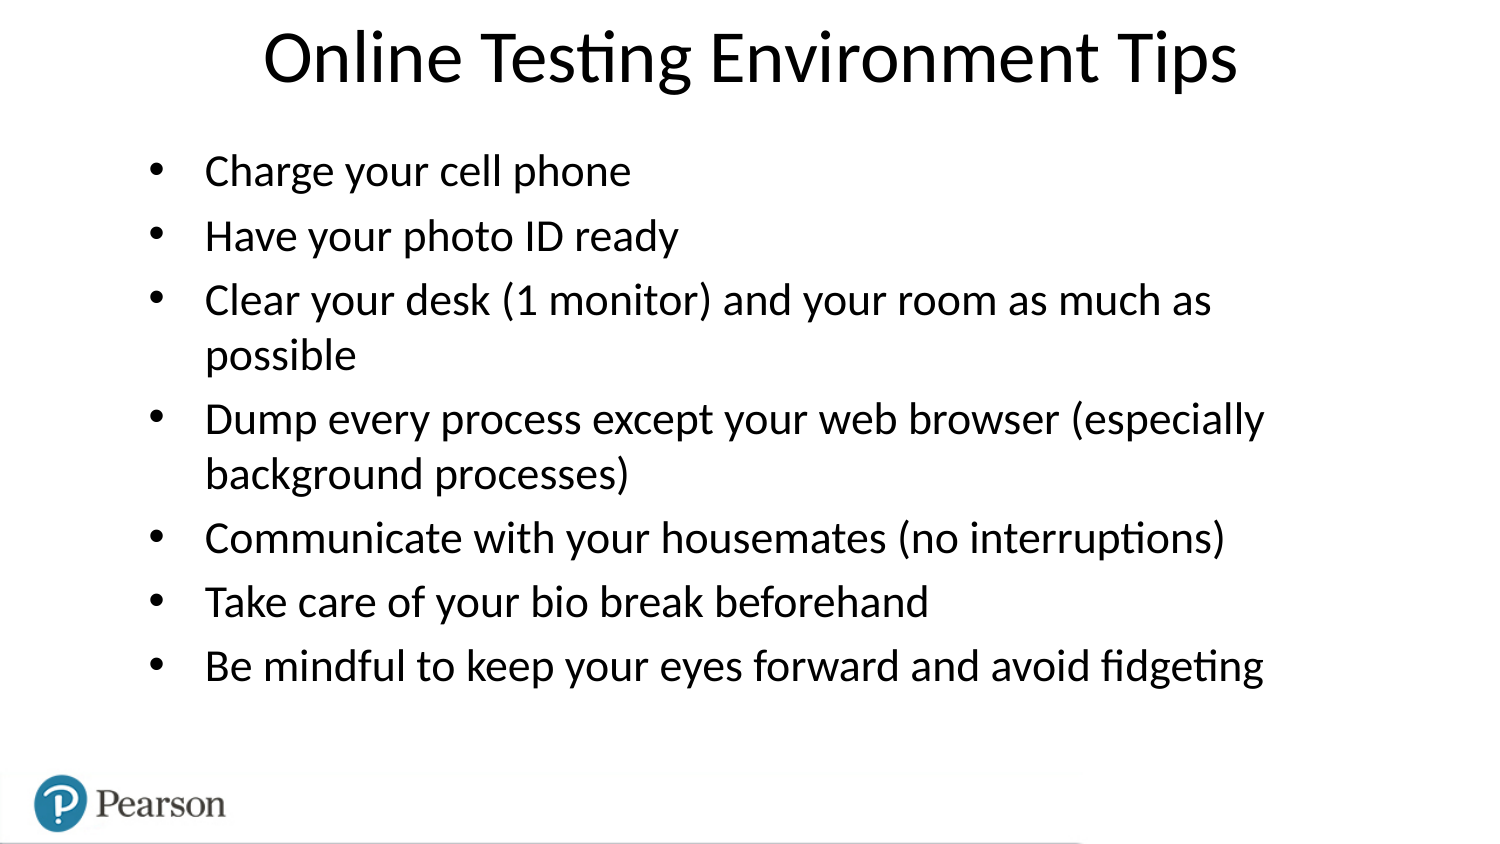

# Online Testing Environment Tips
Charge your cell phone
Have your photo ID ready
Clear your desk (1 monitor) and your room as much as possible
Dump every process except your web browser (especially background processes)
Communicate with your housemates (no interruptions)
Take care of your bio break beforehand
Be mindful to keep your eyes forward and avoid fidgeting